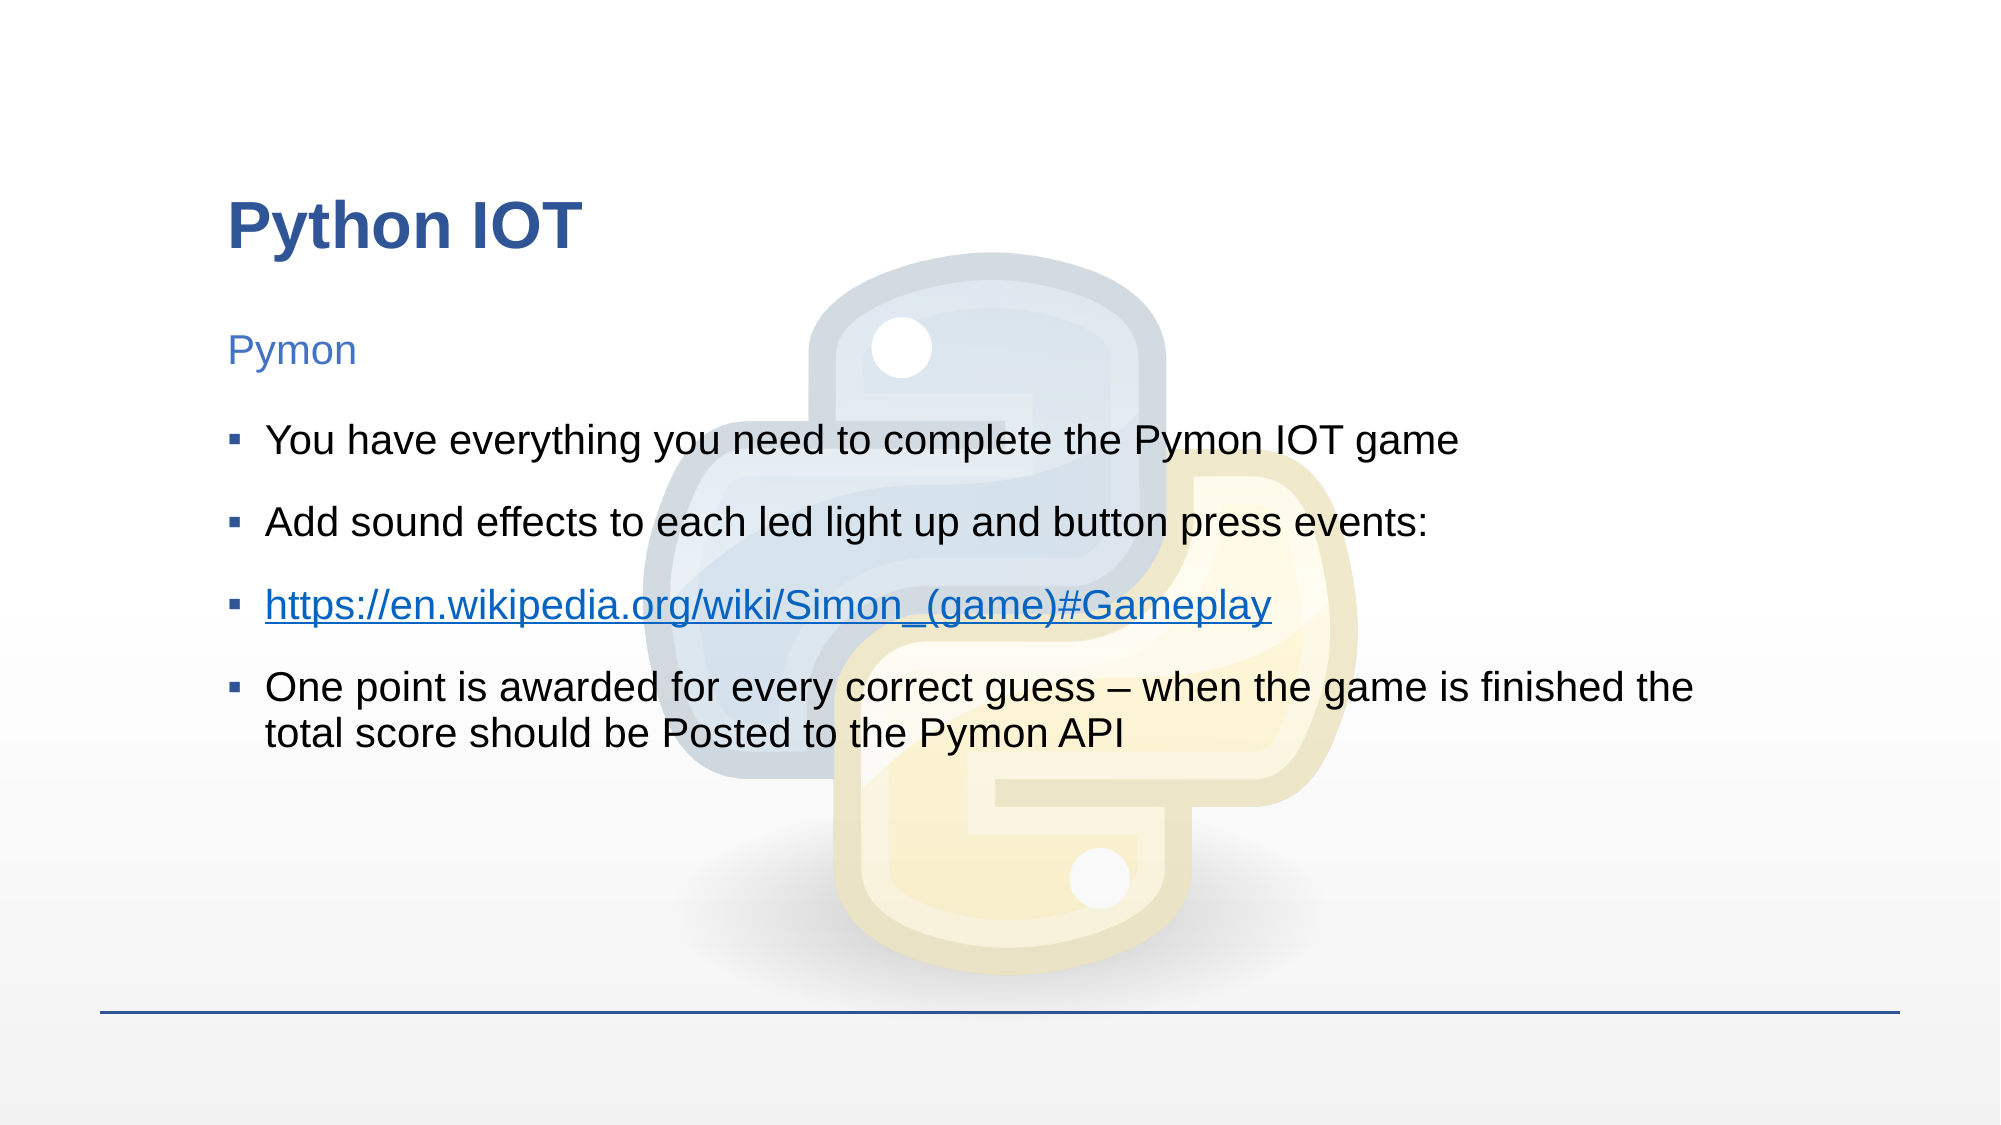

# Python IOT
Pymon
You have everything you need to complete the Pymon IOT game
Add sound effects to each led light up and button press events:
https://en.wikipedia.org/wiki/Simon_(game)#Gameplay
One point is awarded for every correct guess – when the game is finished the total score should be Posted to the Pymon API